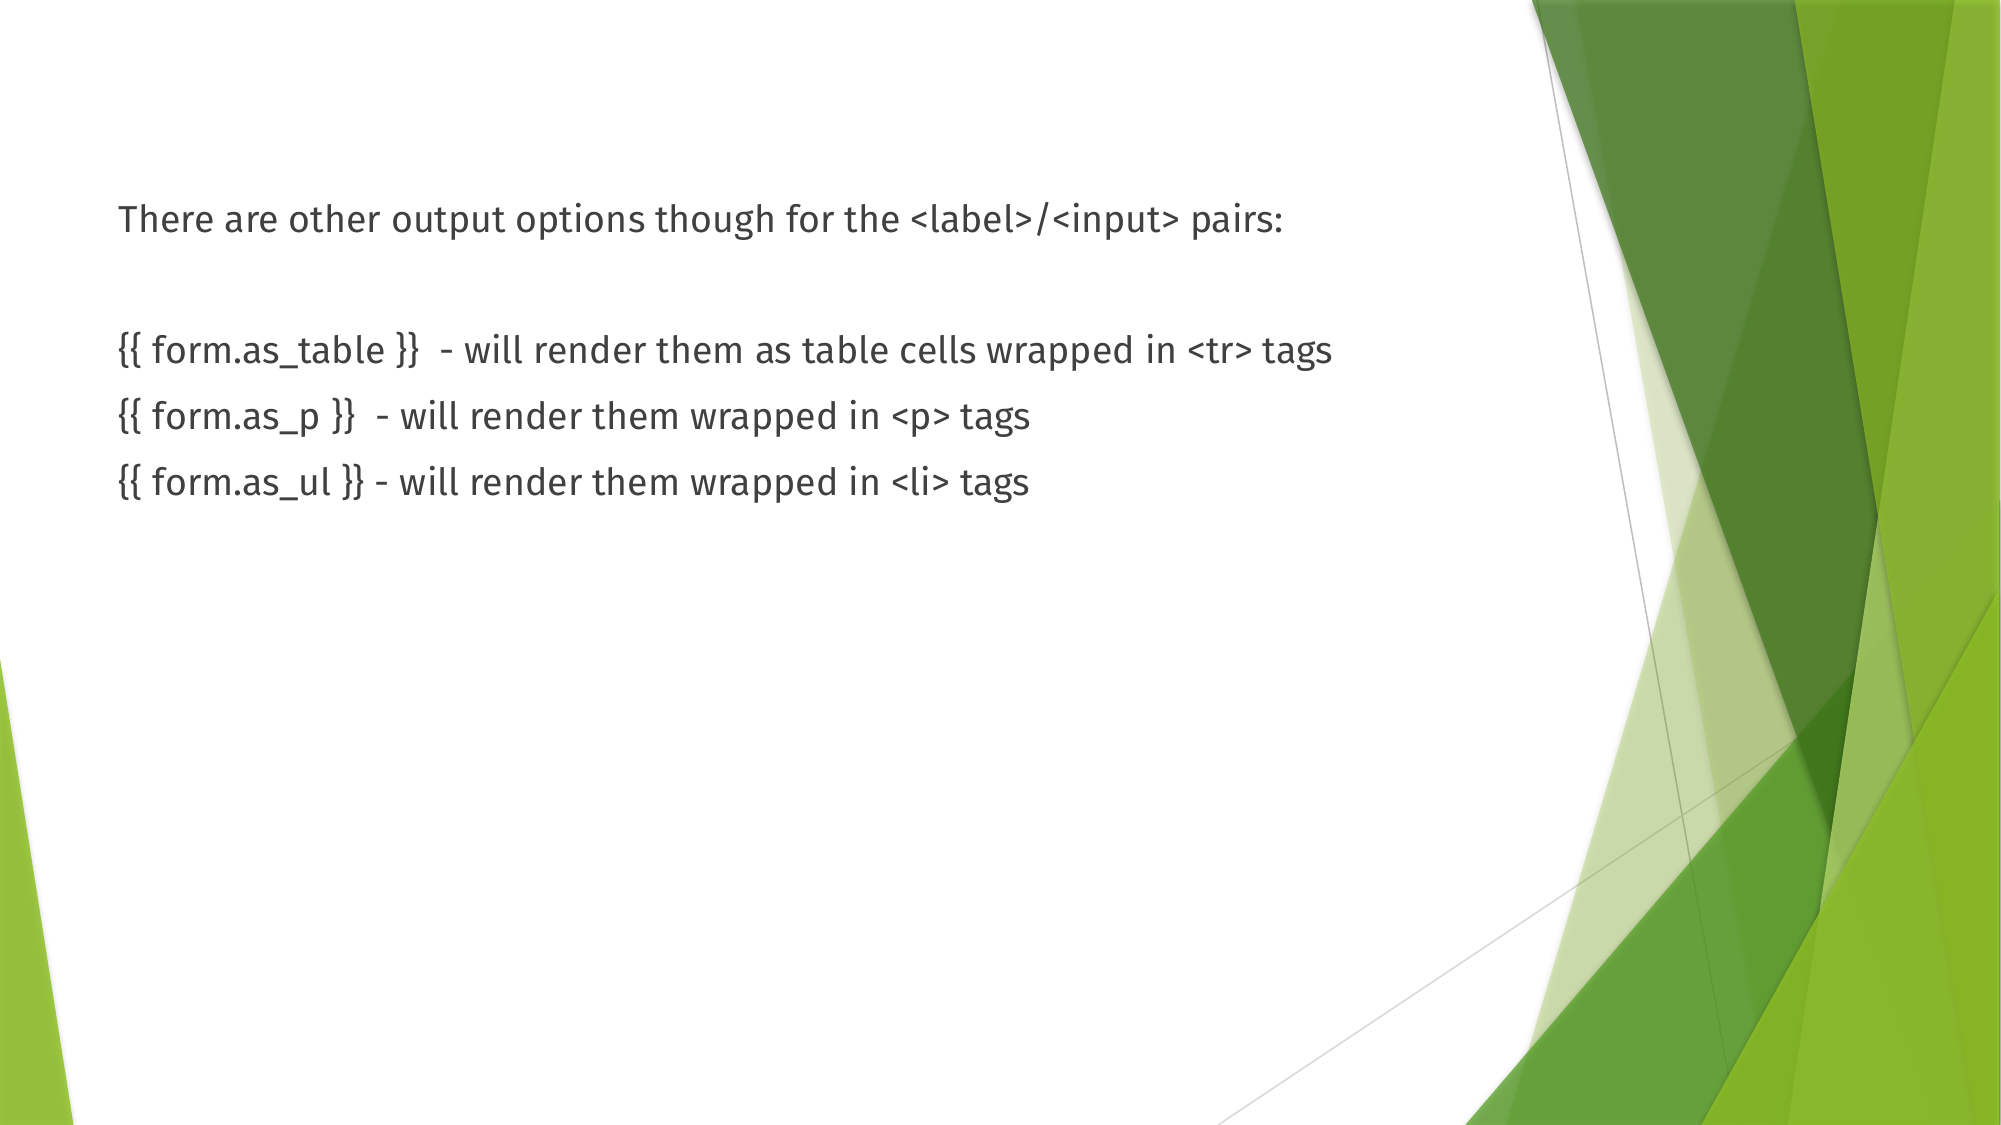

There are other output options though for the <label>/<input> pairs:

{{ form.as_table }}  - will render them as table cells wrapped in <tr> tags
{{ form.as_p }}  - will render them wrapped in <p> tags
{{ form.as_ul }} - will render them wrapped in <li> tags